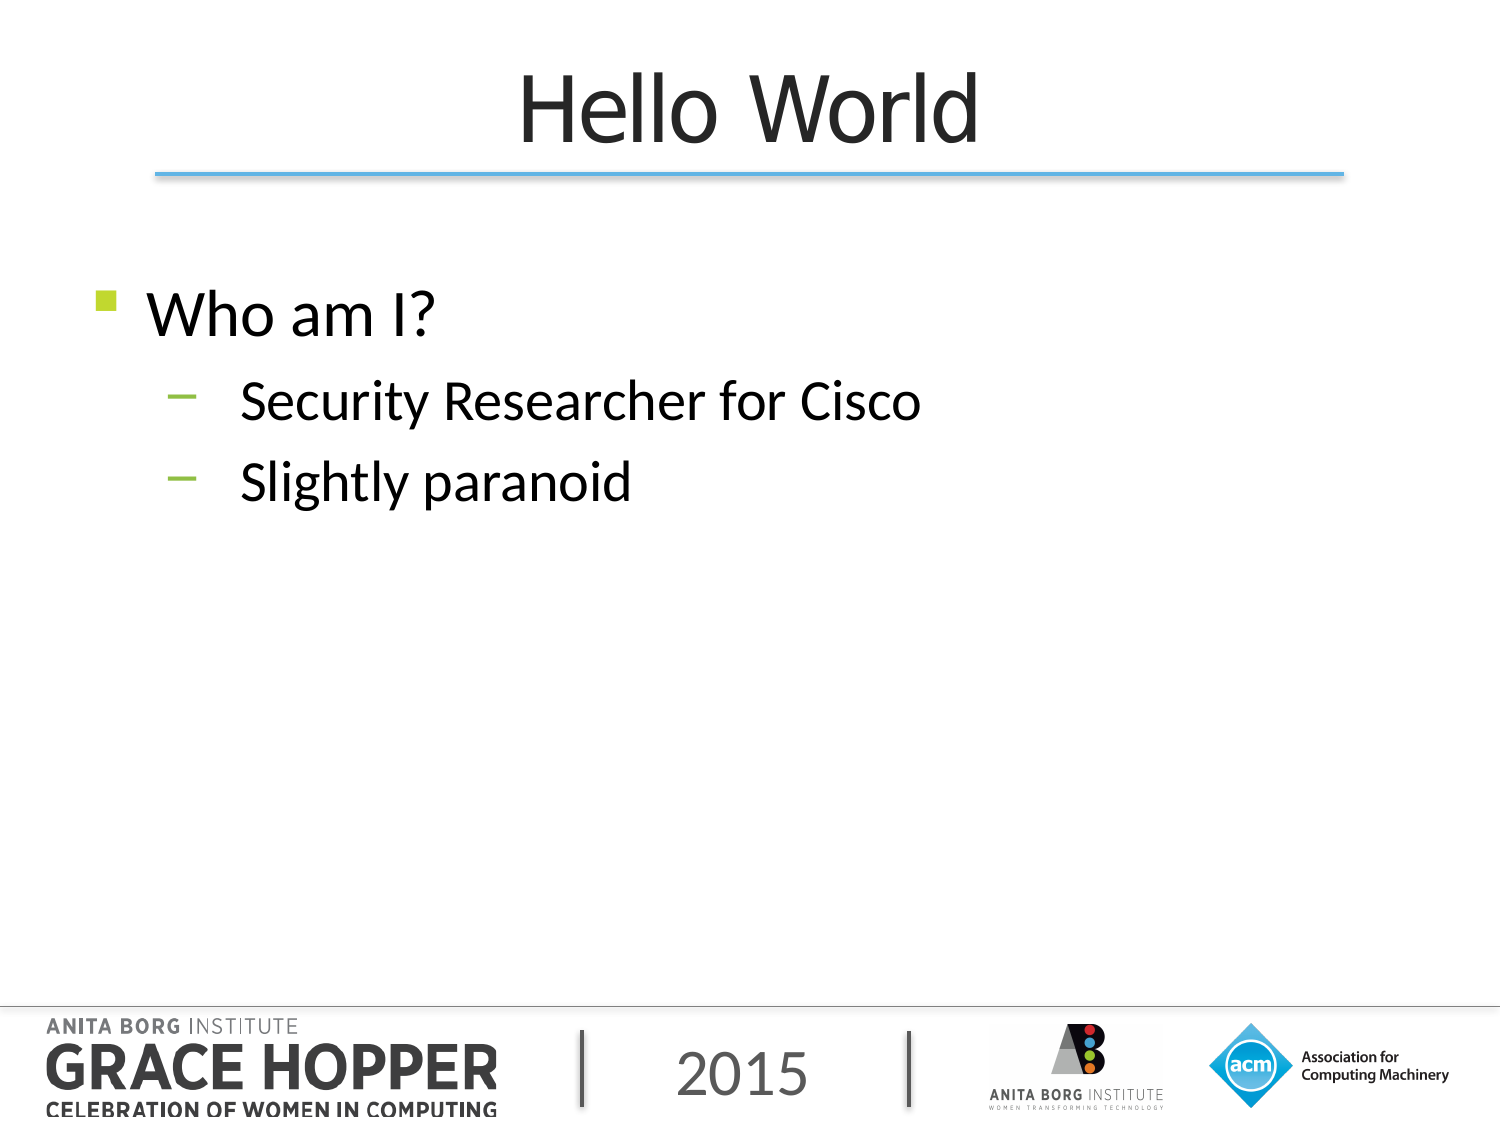

# Hello World
Who am I?
Security Researcher for Cisco
Slightly paranoid